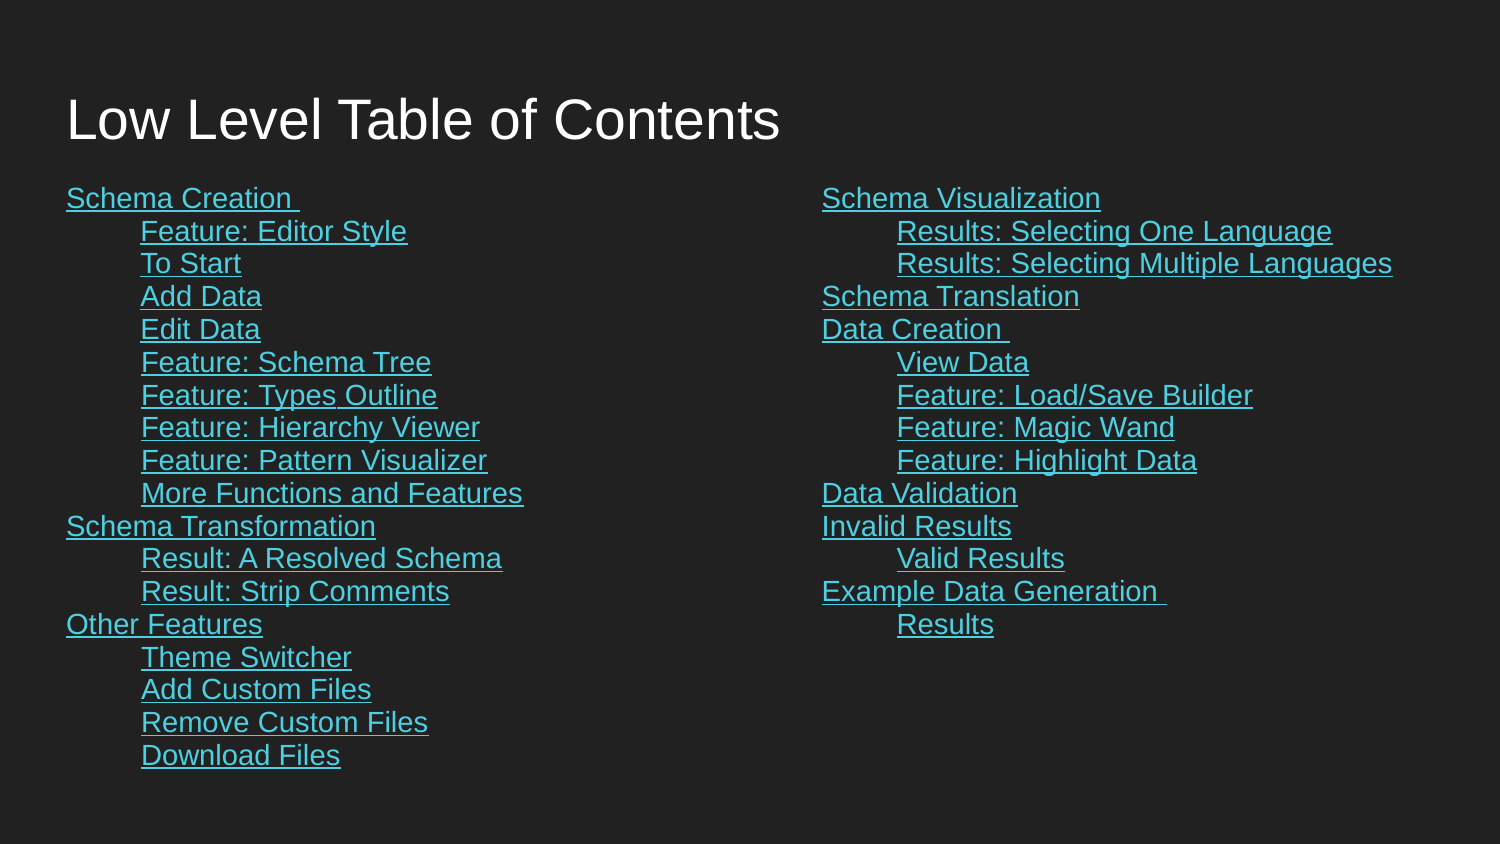

# Low Level Table of Contents
Schema Creation
         Feature: Editor Style
         To Start
         Add Data
         Edit Data
Feature: Schema Tree
Feature: Types Outline
Feature: Hierarchy Viewer
Feature: Pattern Visualizer
More Functions and Features
Schema Transformation
Result: A Resolved Schema
Result: Strip Comments
Other Features
Theme Switcher
Add Custom Files
Remove Custom Files
Download Files
Schema Visualization
Results: Selecting One Language
Results: Selecting Multiple Languages
Schema Translation
Data Creation
View Data
Feature: Load/Save Builder
Feature: Magic Wand
Feature: Highlight Data
Data Validation
	Invalid Results
Valid Results
Example Data Generation
Results